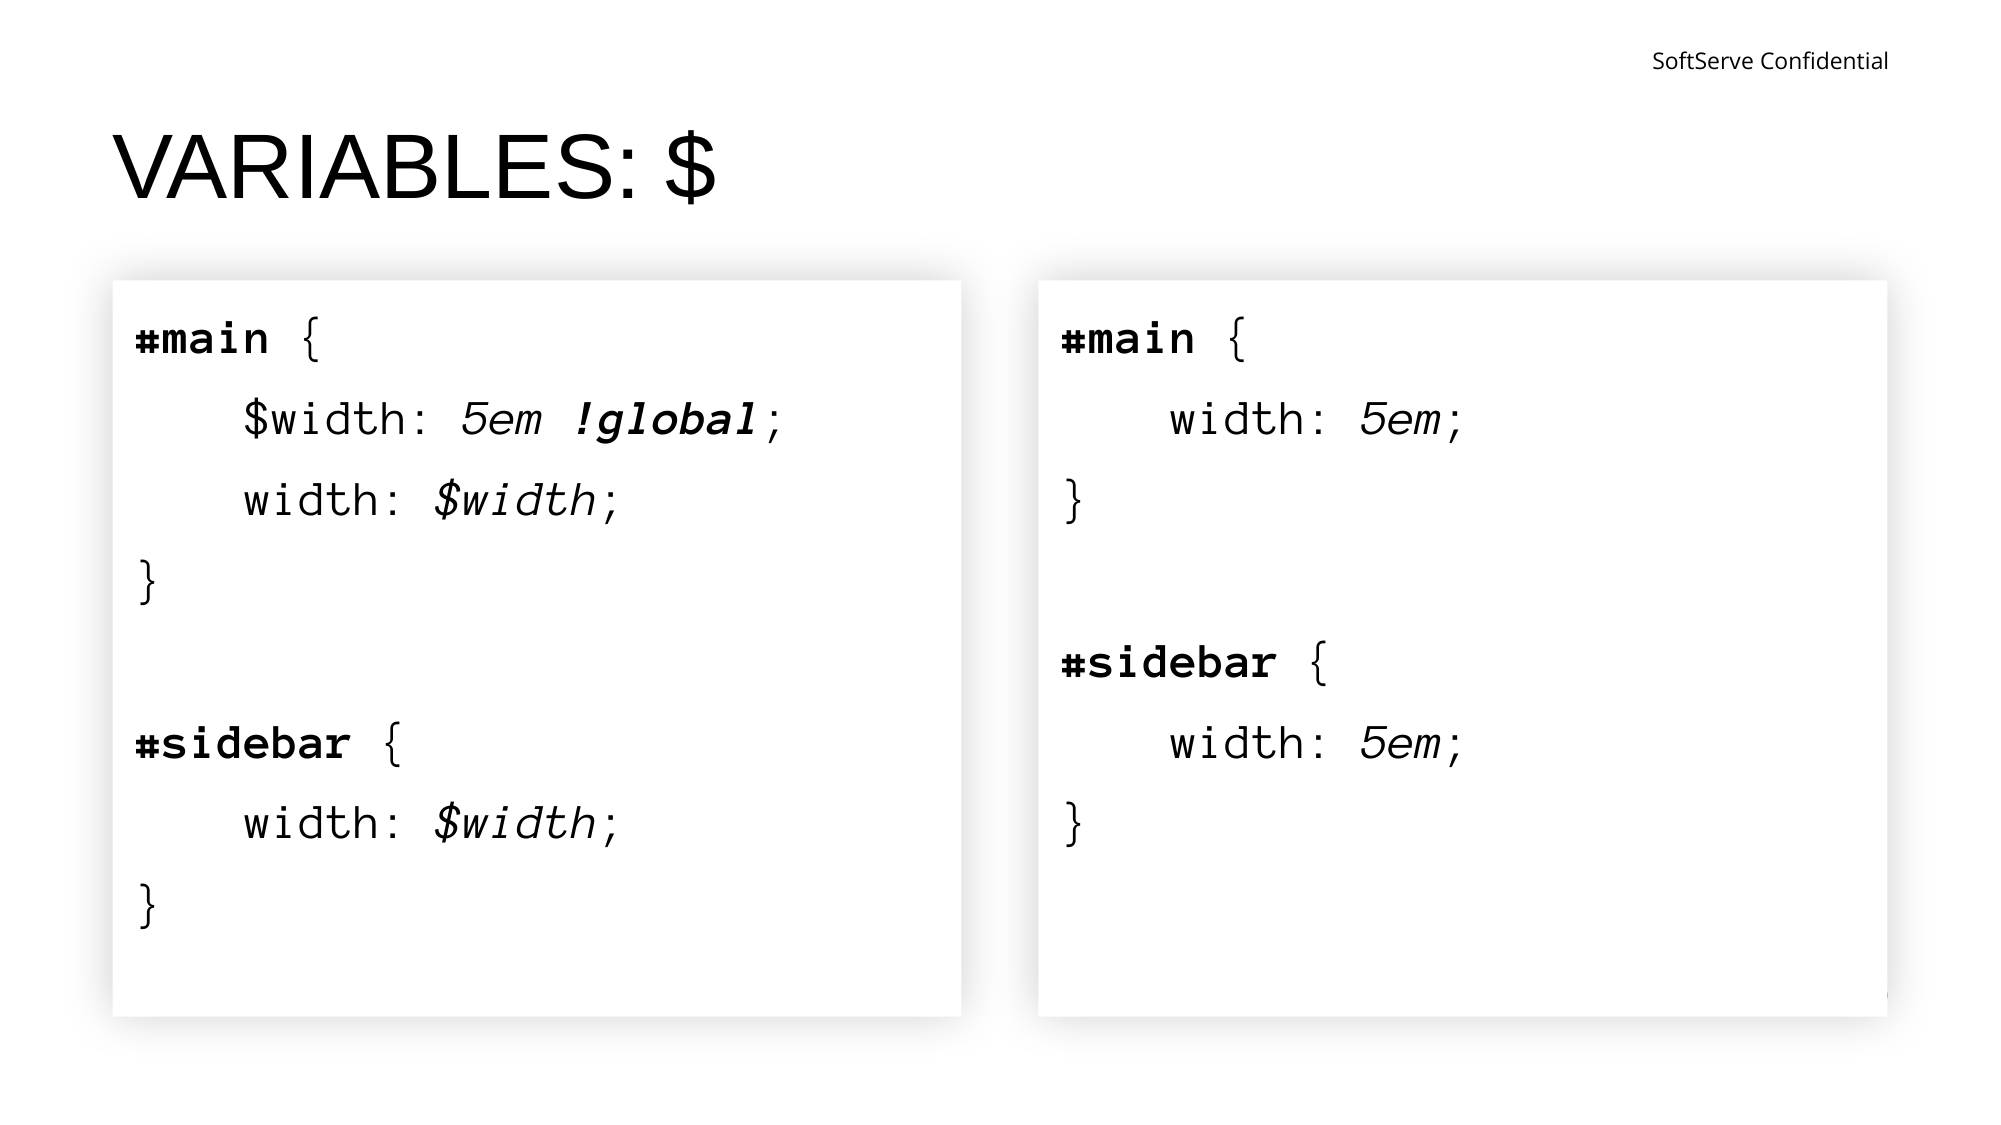

# VARIABLES: $
#main {
    $width: 5em !global;
    width: $width;
}

#sidebar {
    width: $width;
}
#main {
    width: 5em;
}

#sidebar {
    width: 5em;
}